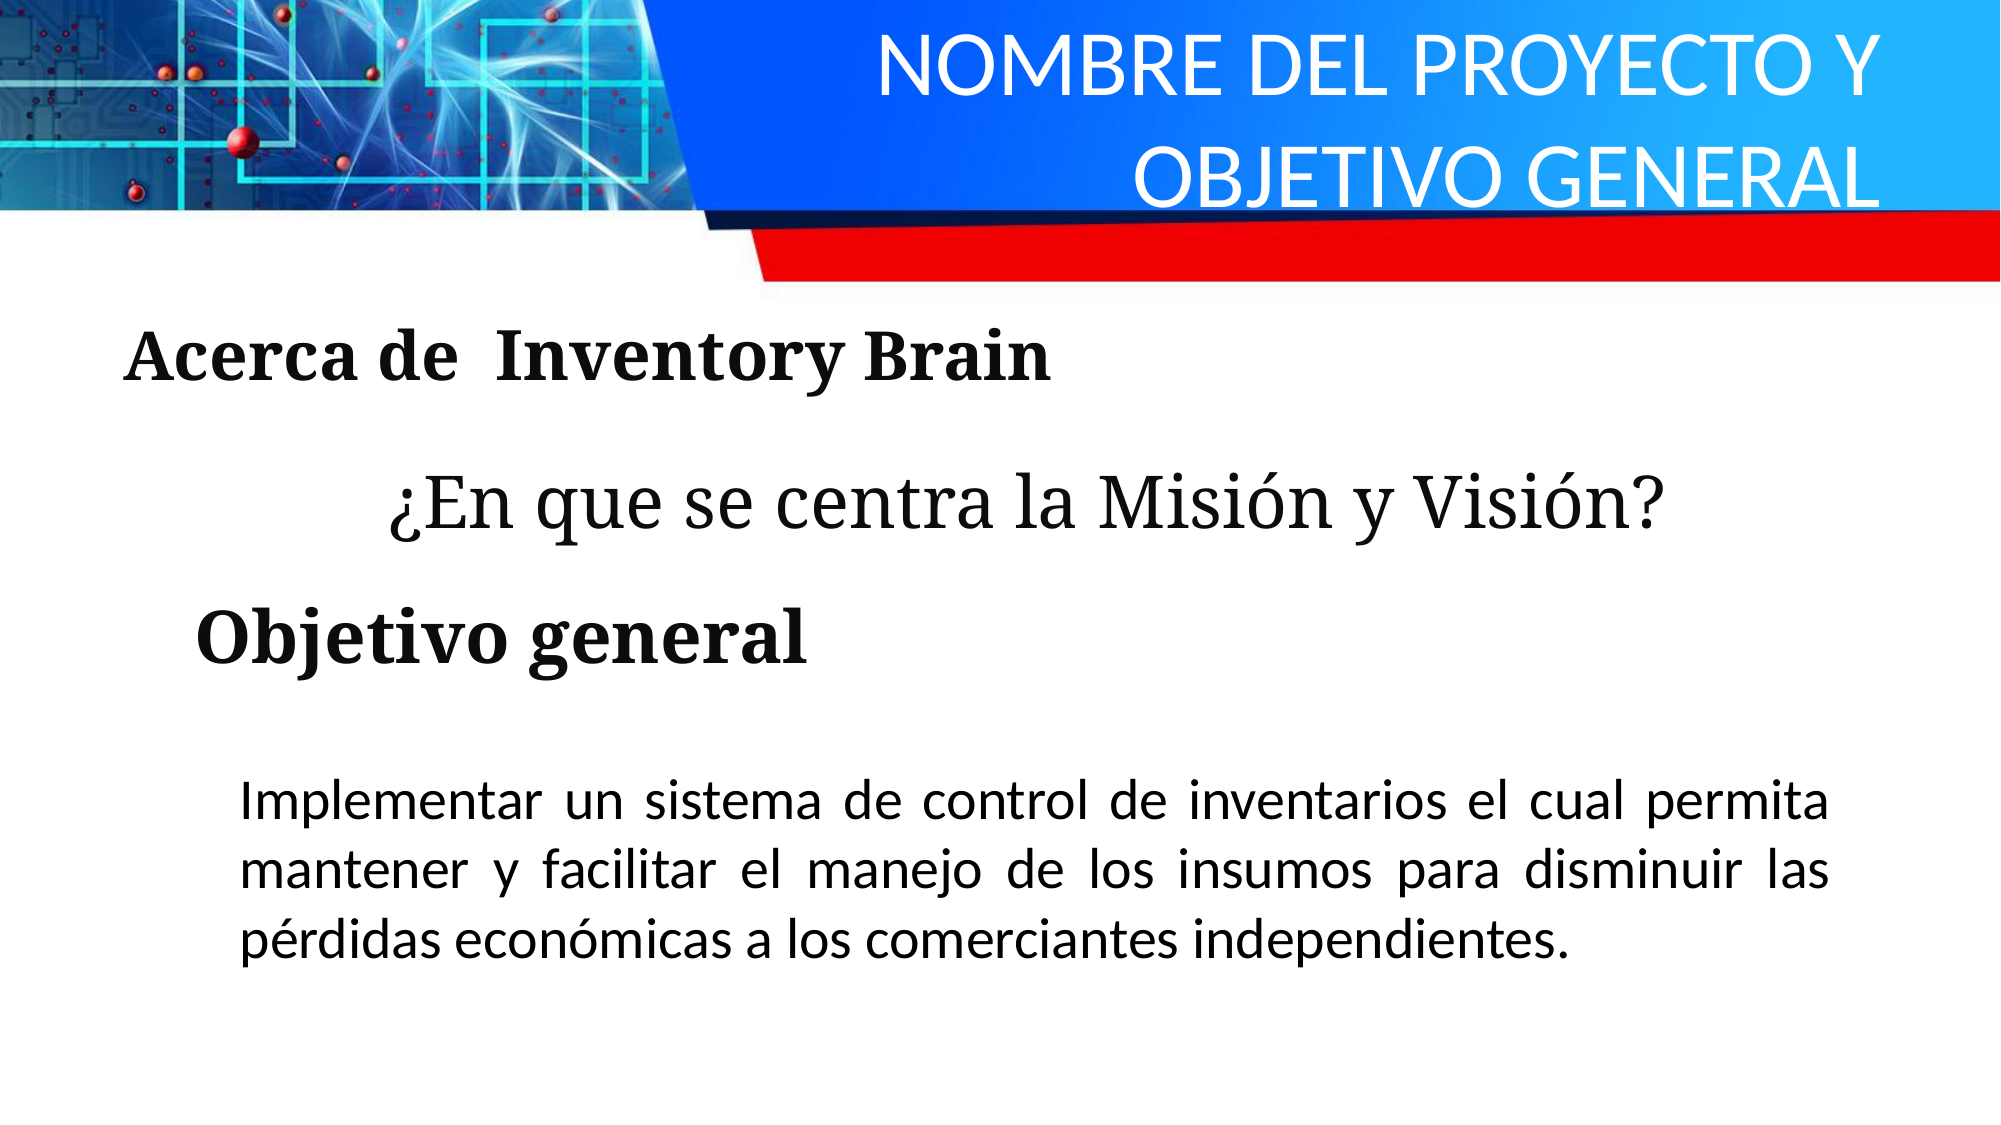

# NOMBRE DEL PROYECTO Y OBJETIVO GENERAL
Acerca de  Inventory Brain
¿En que se centra la Misión y Visión?
Objetivo general

Implementar un sistema de control de inventarios el cual permita mantener y facilitar el manejo de los insumos para disminuir las pérdidas económicas a los comerciantes independientes.